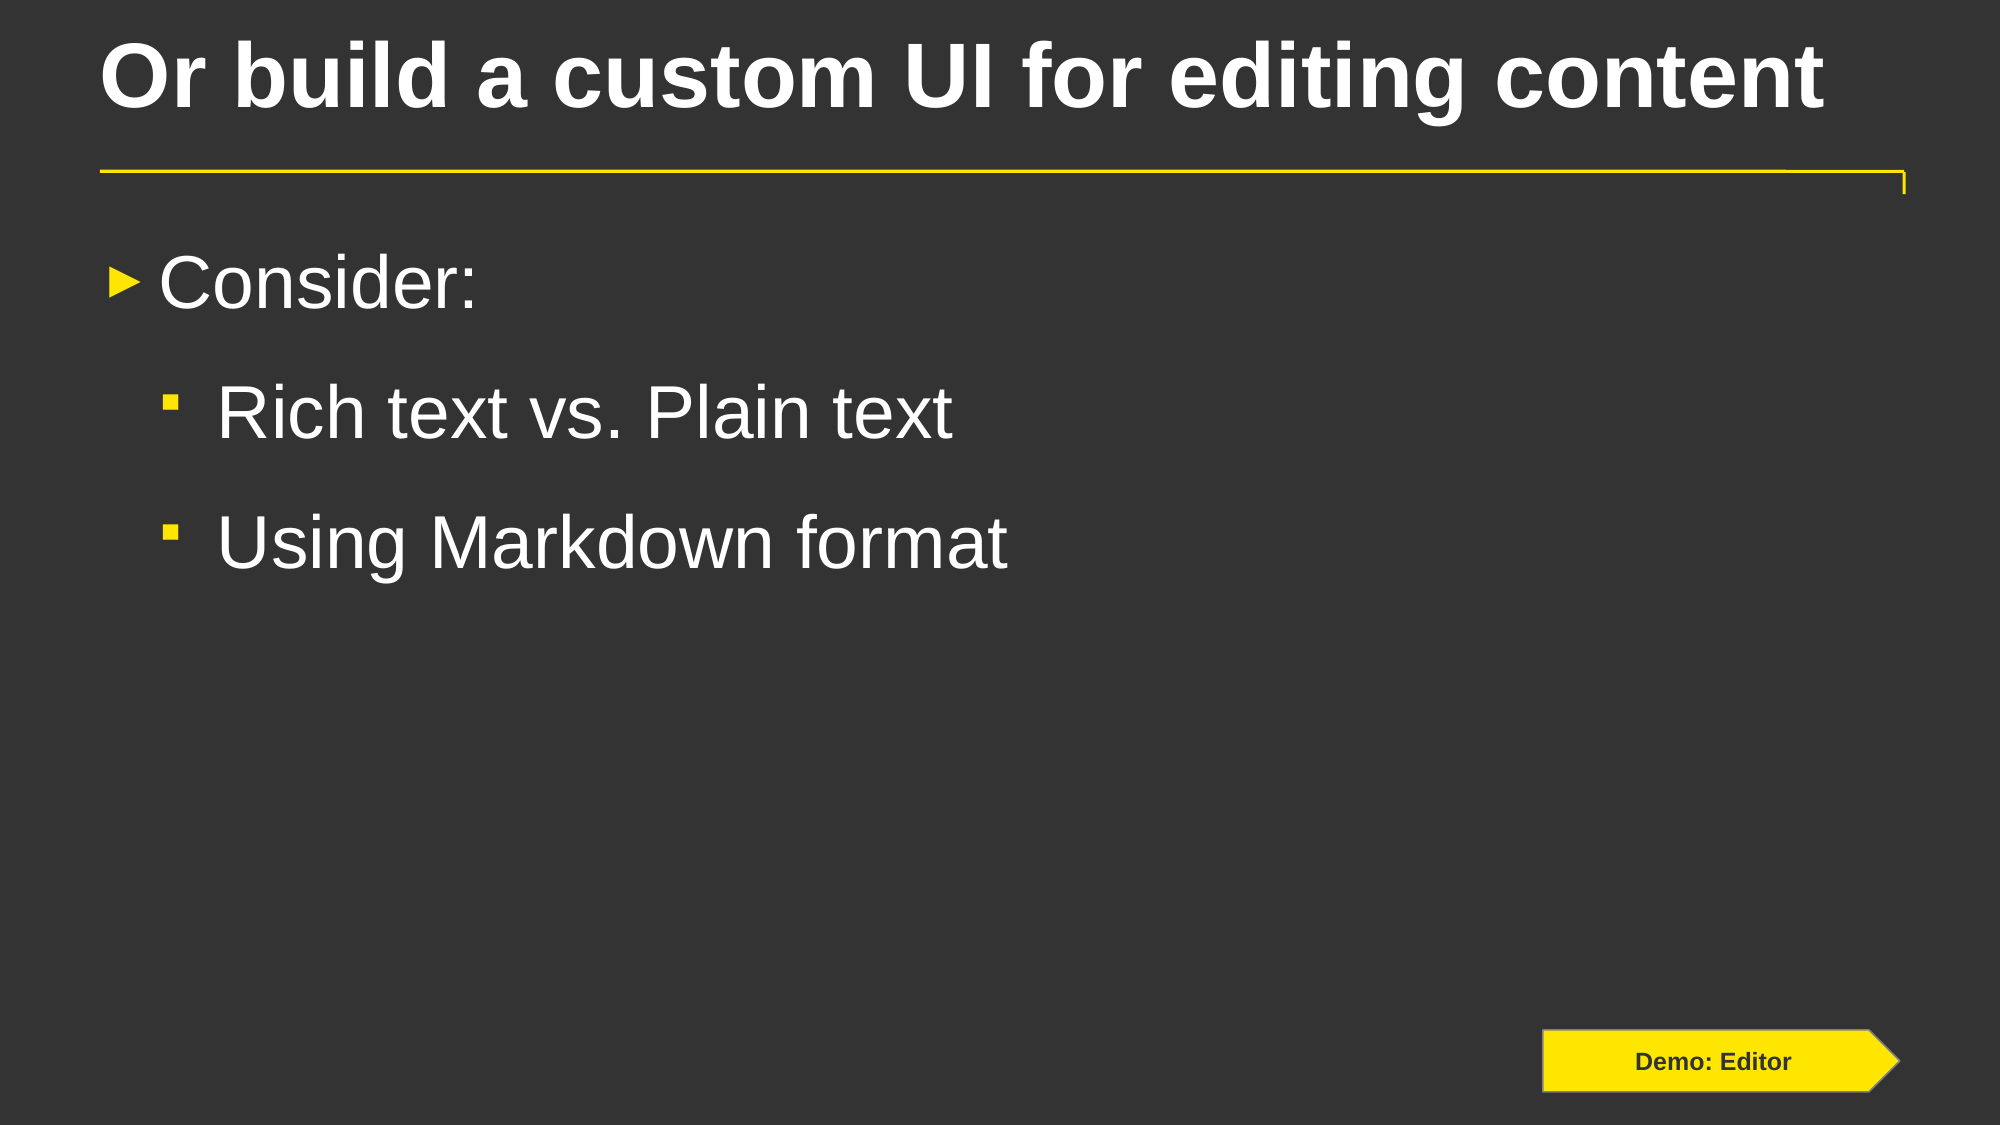

# Or build a custom UI for editing content
Consider:
Rich text vs. Plain text
Using Markdown format

Demo: Editor